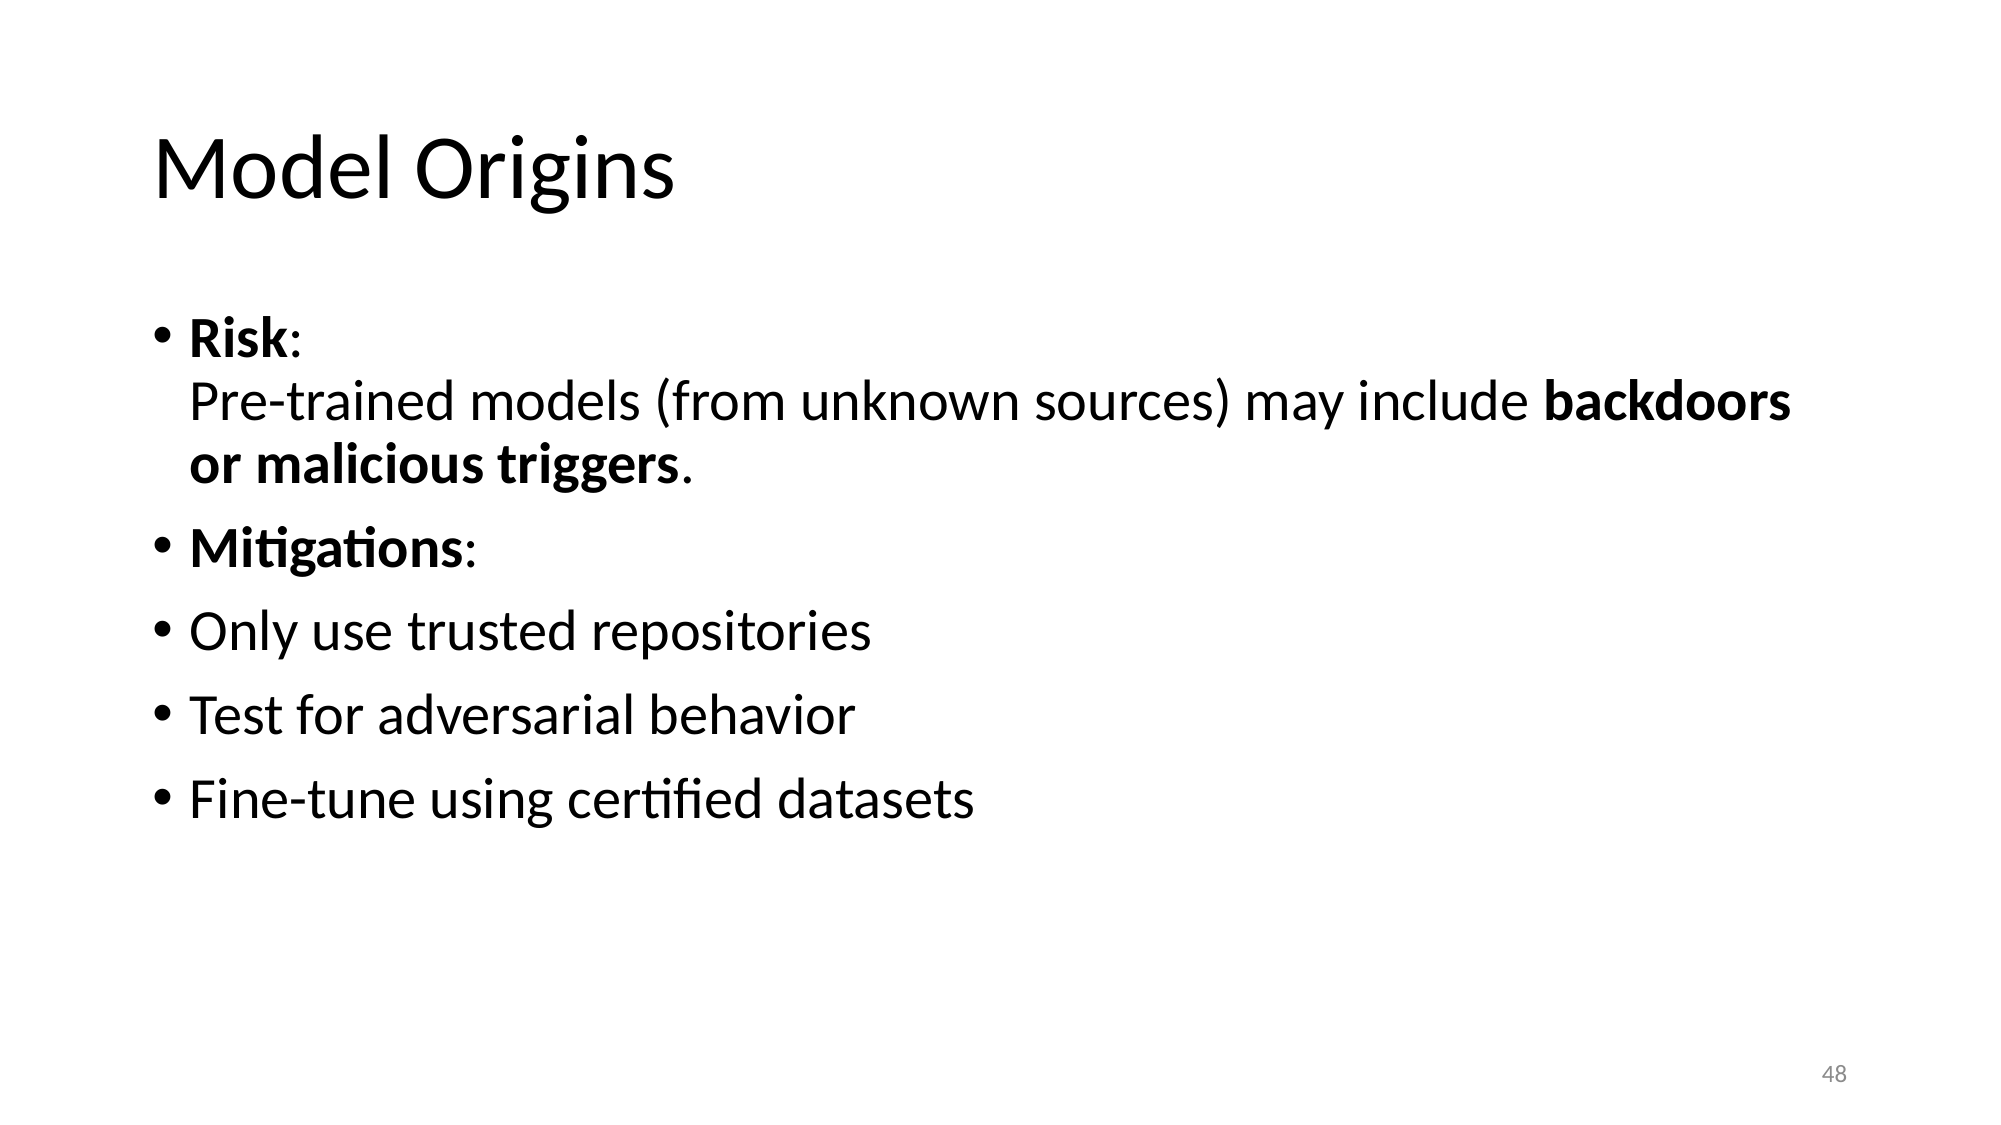

# Model Origins
Risk:
Pre-trained models (from unknown sources) may include backdoors or malicious triggers.
Mitigations:
Only use trusted repositories
Test for adversarial behavior
Fine-tune using certified datasets

48